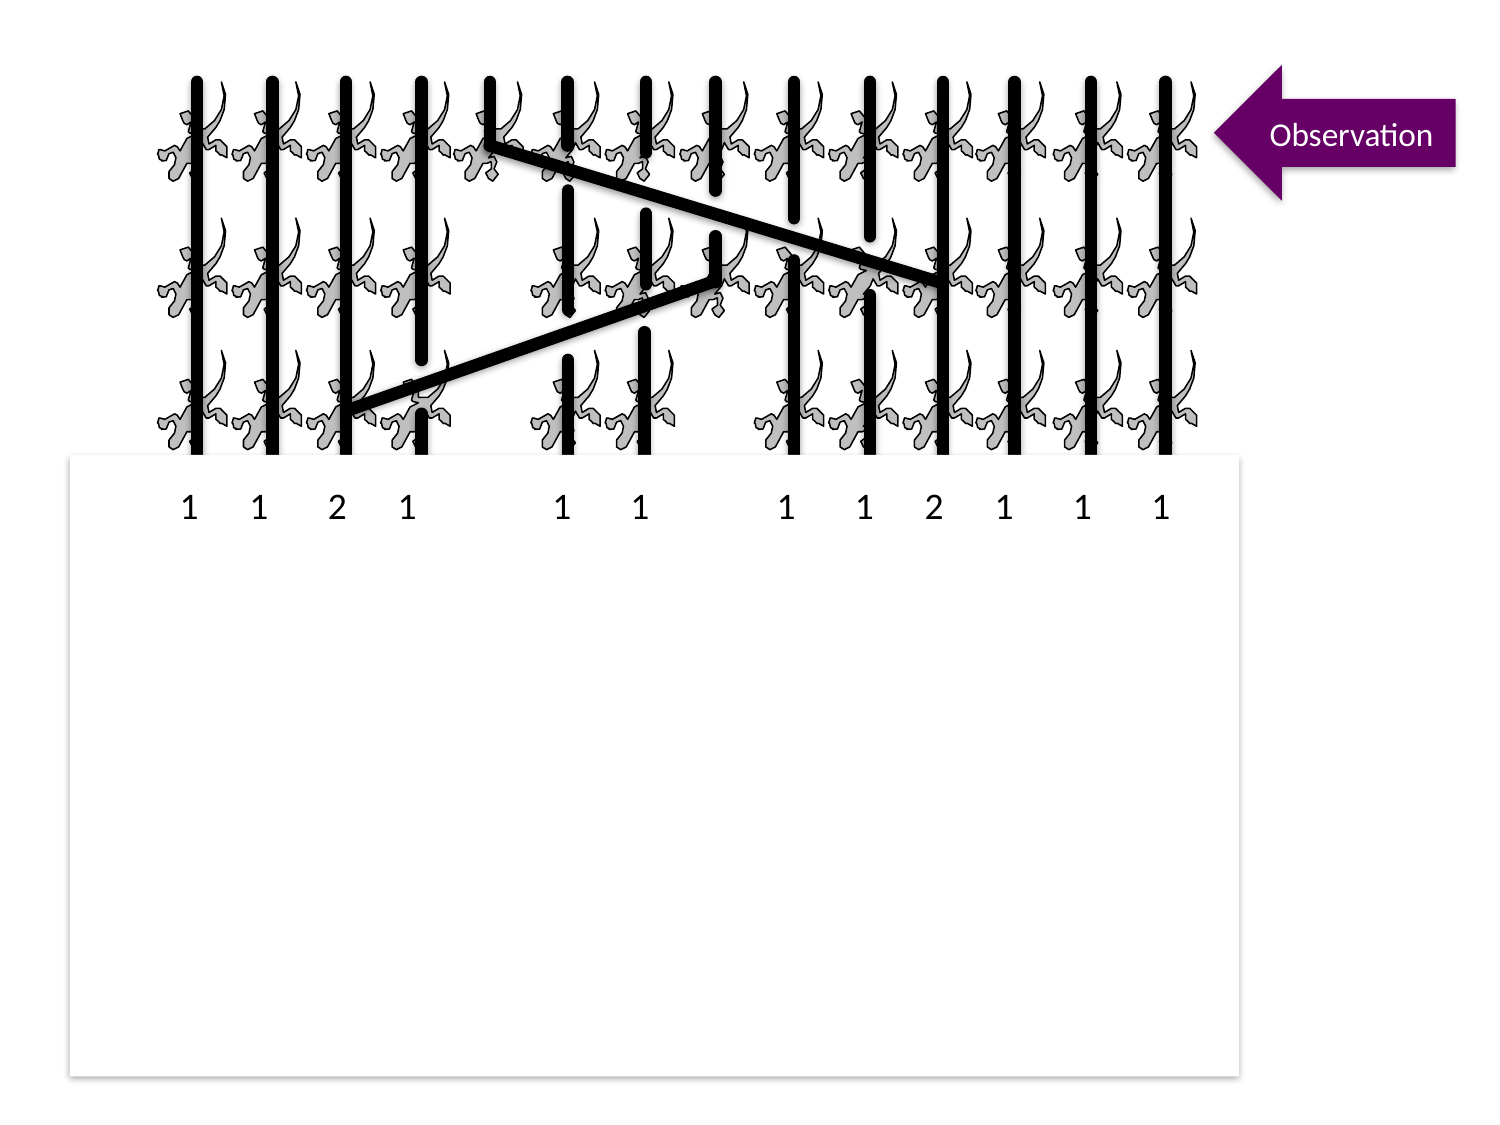

Observation

  1      1       2      1                1       1               1       1      2      1       1       1